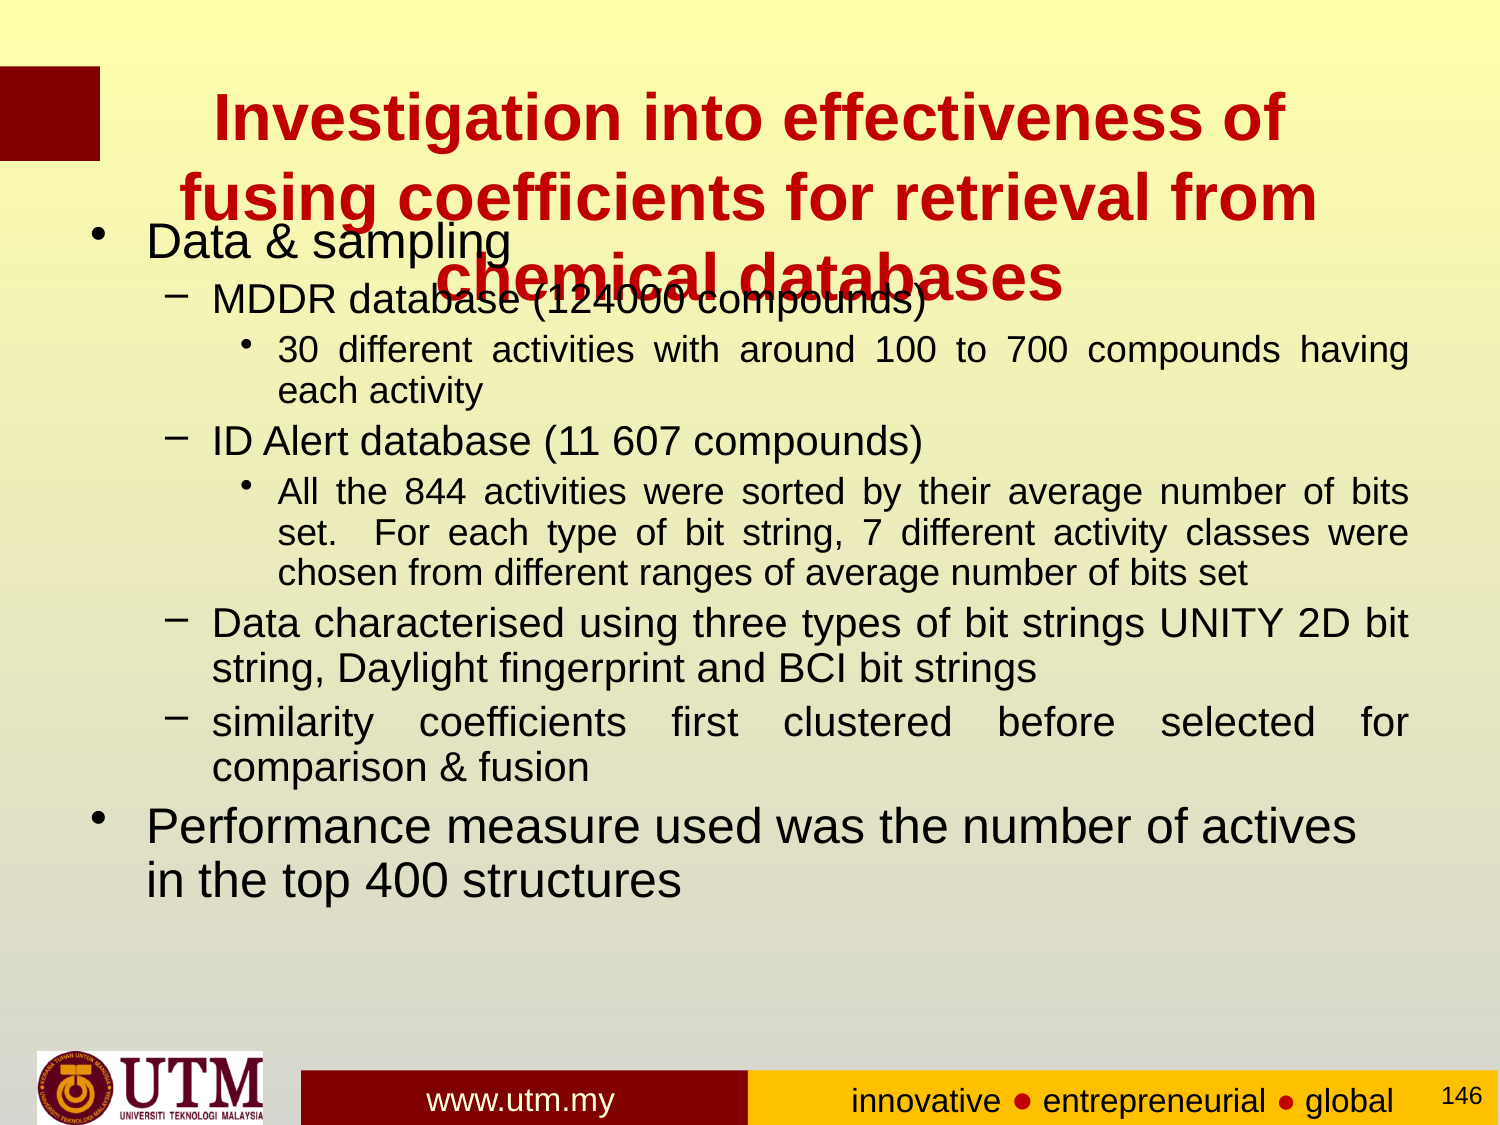

# Investigation into effectiveness of fusing coefficients for retrieval from chemical databases
Data & sampling
MDDR database (124000 compounds)
30 different activities with around 100 to 700 compounds having each activity
ID Alert database (11 607 compounds)
All the 844 activities were sorted by their average number of bits set.  For each type of bit string, 7 different activity classes were chosen from different ranges of average number of bits set
Data characterised using three types of bit strings UNITY 2D bit string, Daylight fingerprint and BCI bit strings
similarity coefficients first clustered before selected for comparison & fusion
Performance measure used was the number of actives in the top 400 structures